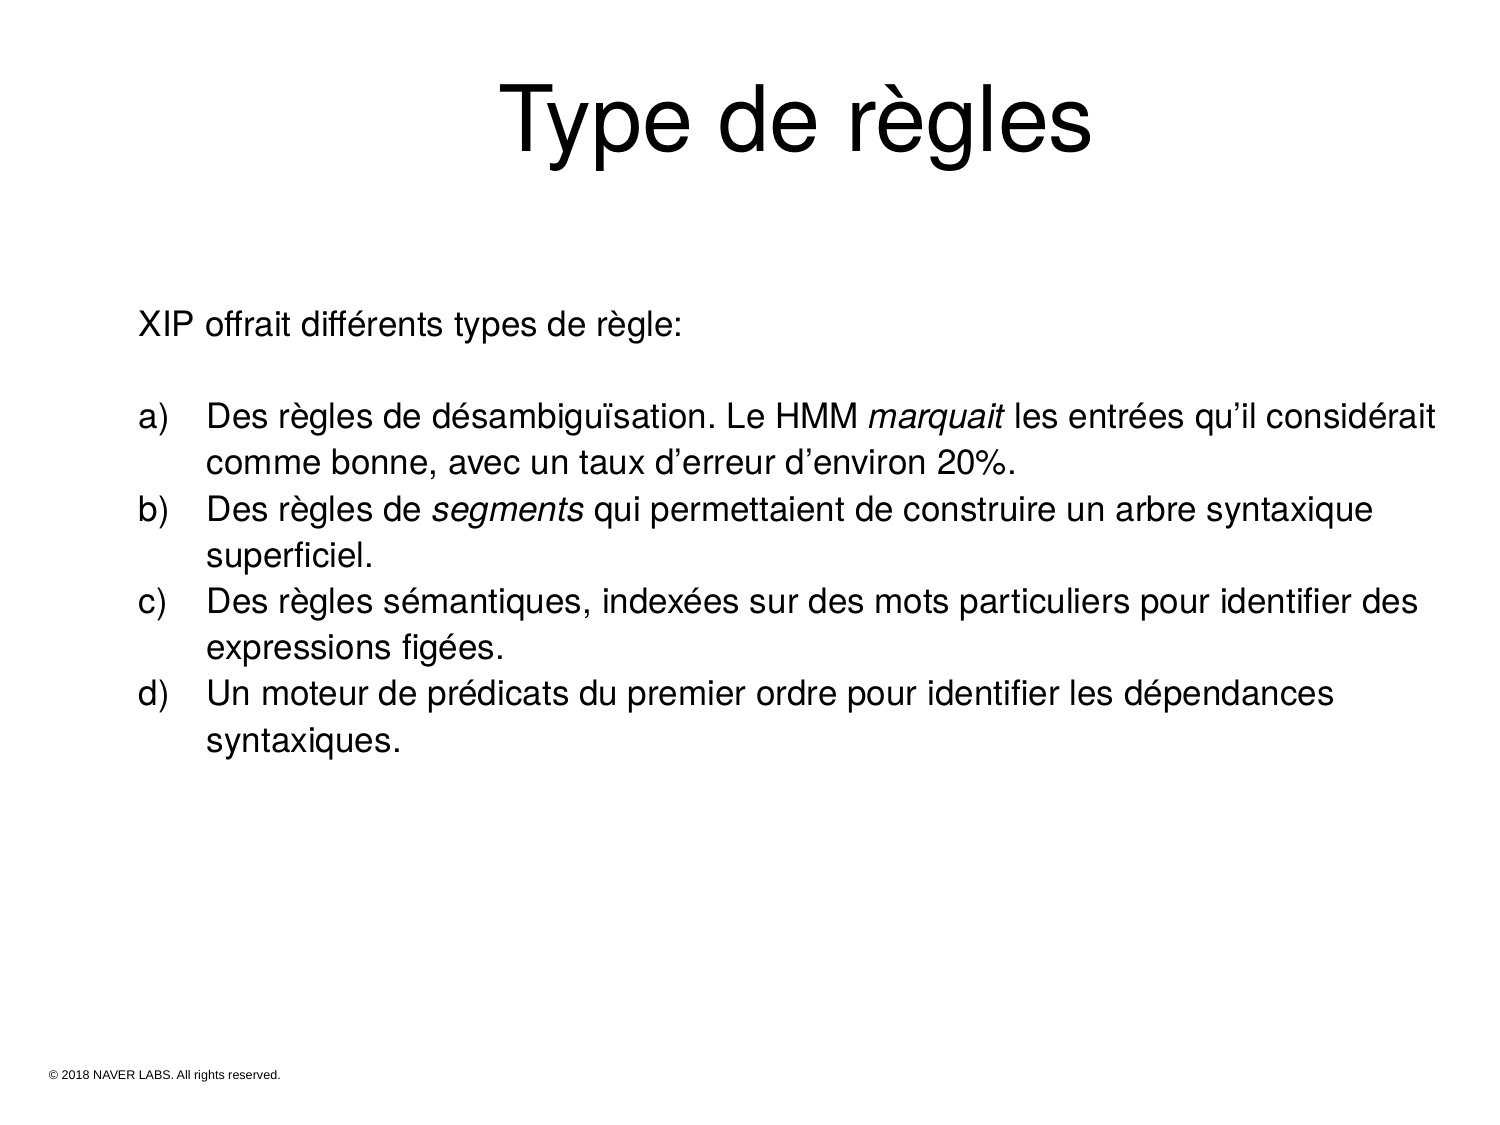

Type de règles
XIP offrait différents types de règle:

Des règles de désambiguïsation. Le HMM marquait les entrées qu’il considérait comme bonne, avec un taux d’erreur d’environ 20%.
Des règles de segments qui permettaient de construire un arbre syntaxique superficiel.
Des règles sémantiques, indexées sur des mots particuliers pour identifier des expressions figées.
Un moteur de prédicats du premier ordre pour identifier les dépendances syntaxiques.

17